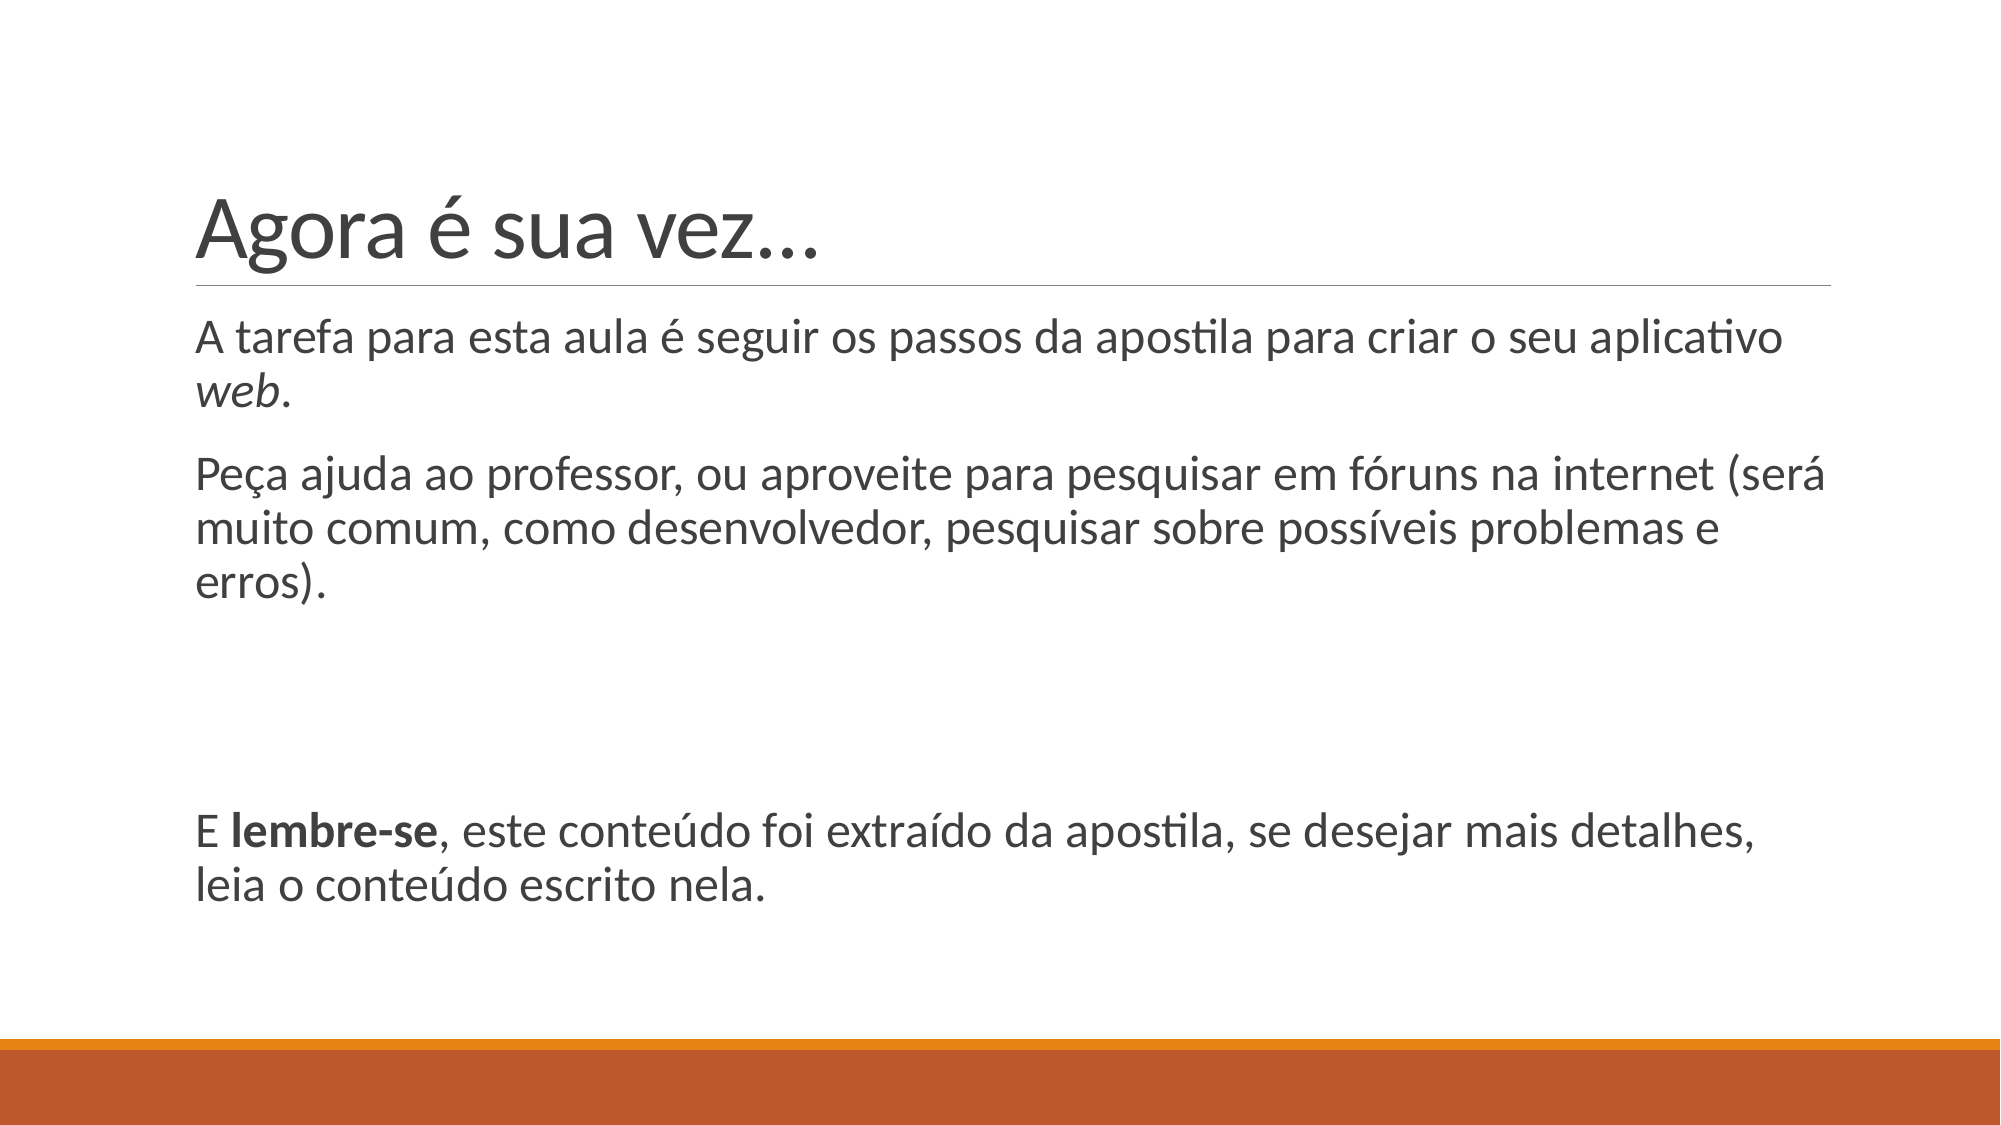

# Agora é sua vez...
A tarefa para esta aula é seguir os passos da apostila para criar o seu aplicativo web.
Peça ajuda ao professor, ou aproveite para pesquisar em fóruns na internet (será muito comum, como desenvolvedor, pesquisar sobre possíveis problemas e erros).

E lembre-se, este conteúdo foi extraído da apostila, se desejar mais detalhes, leia o conteúdo escrito nela.